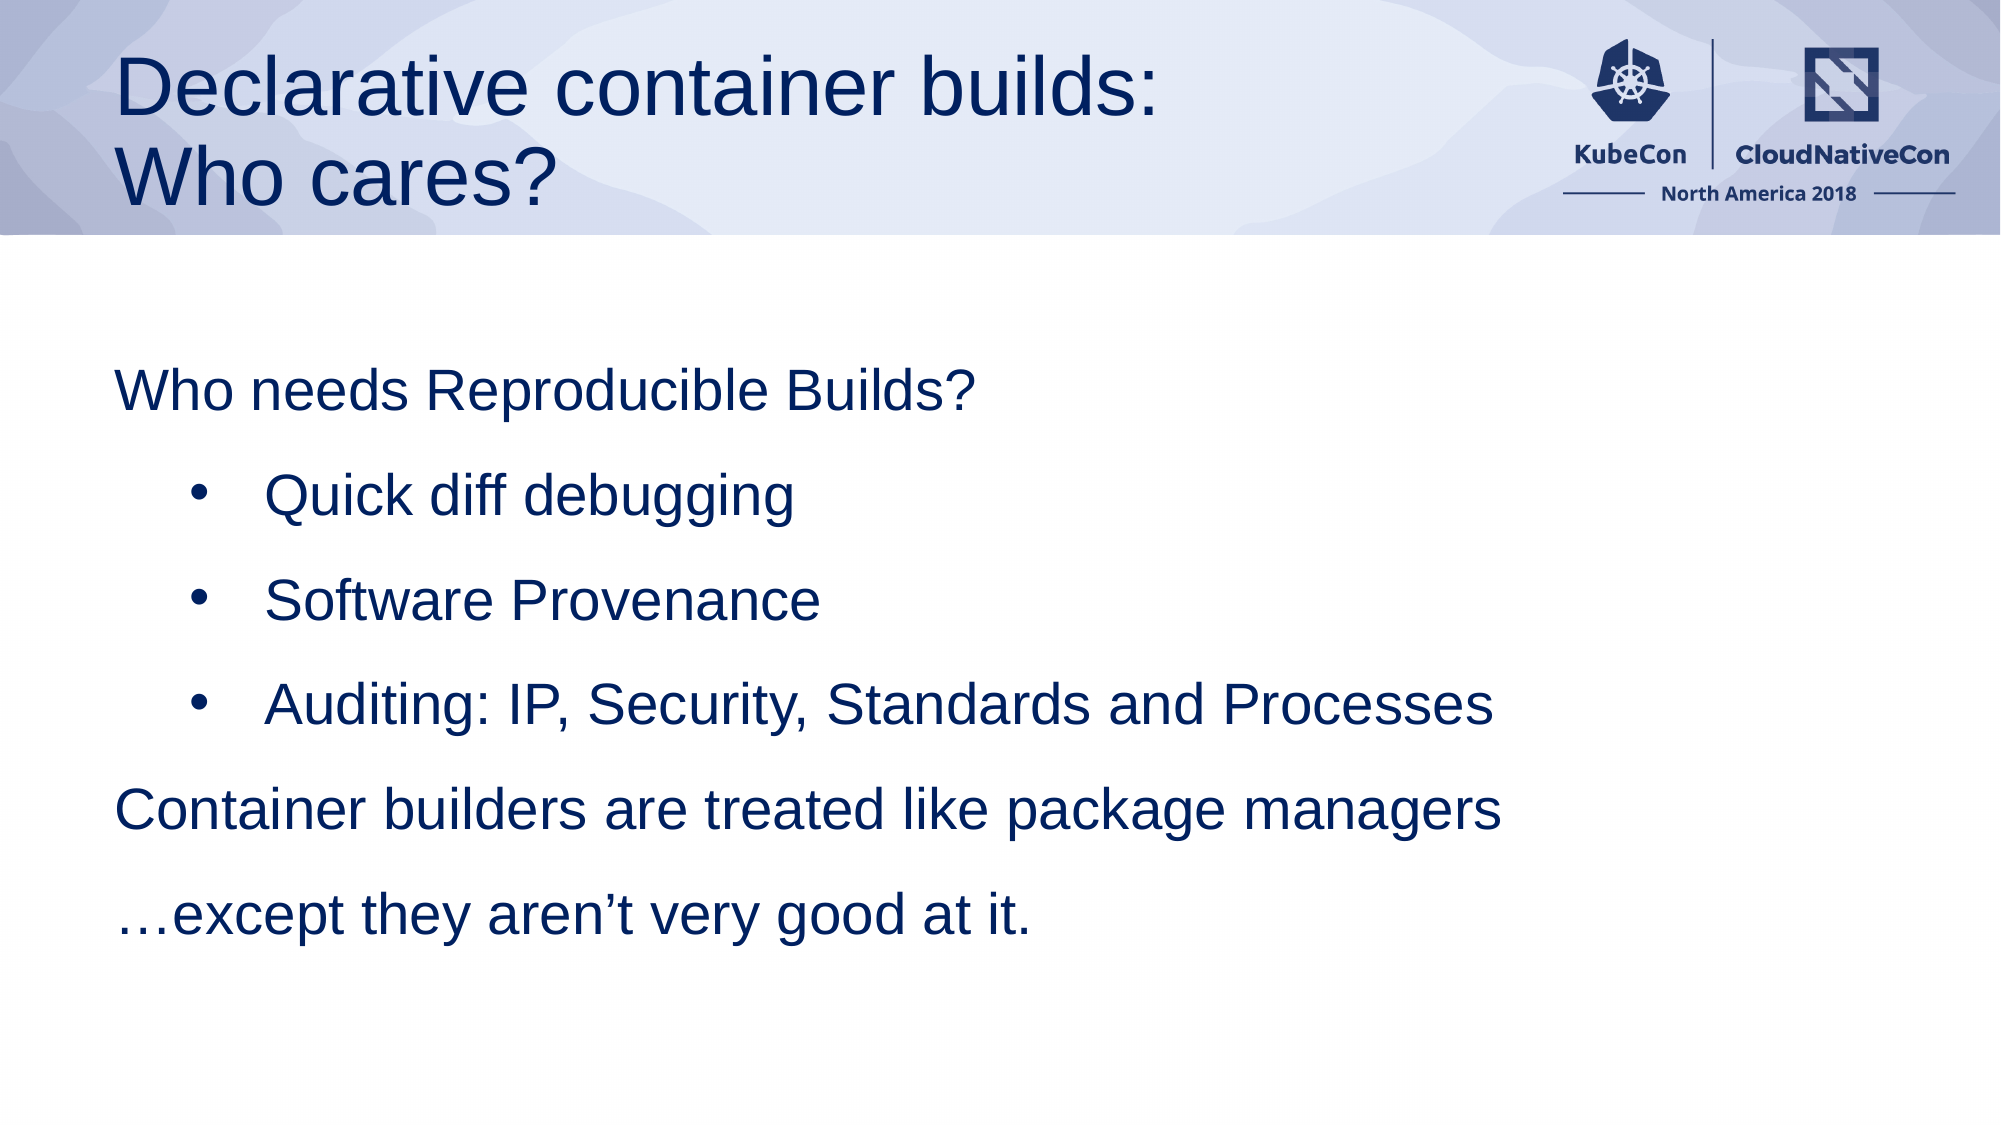

# Declarative container builds: Who cares?
Who needs Reproducible Builds?
Quick diff debugging
Software Provenance
Auditing: IP, Security, Standards and Processes
Container builders are treated like package managers
…except they aren’t very good at it.